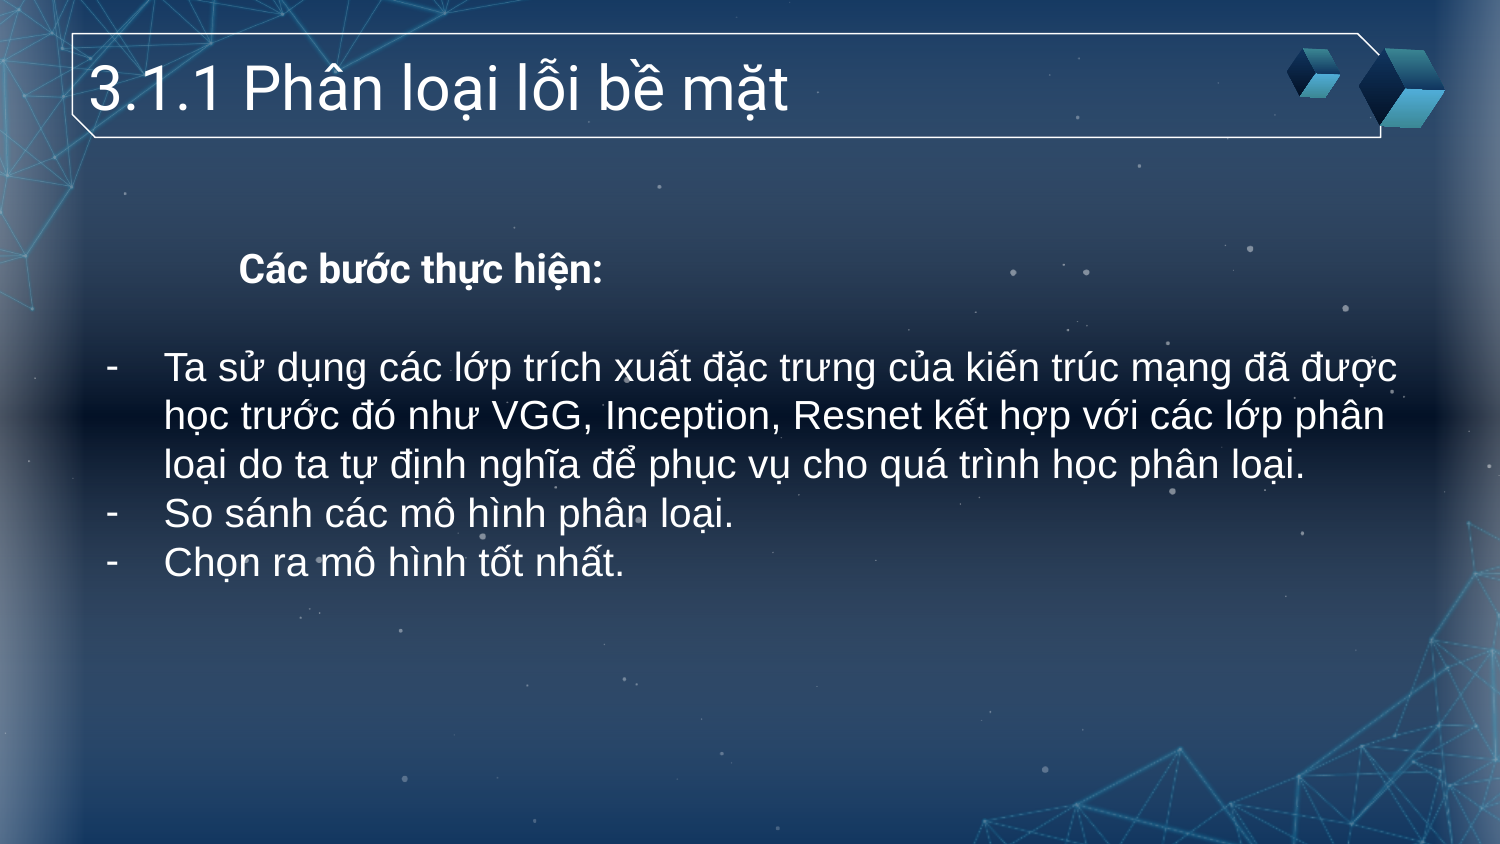

# 3.1.1 Phân loại lỗi bề mặt

Các bước thực hiện:

Ta sử dụng các lớp trích xuất đặc trưng của kiến trúc mạng đã được học trước đó như VGG, Inception, Resnet kết hợp với các lớp phân loại do ta tự định nghĩa để phục vụ cho quá trình học phân loại.
So sánh các mô hình phân loại.
Chọn ra mô hình tốt nhất.